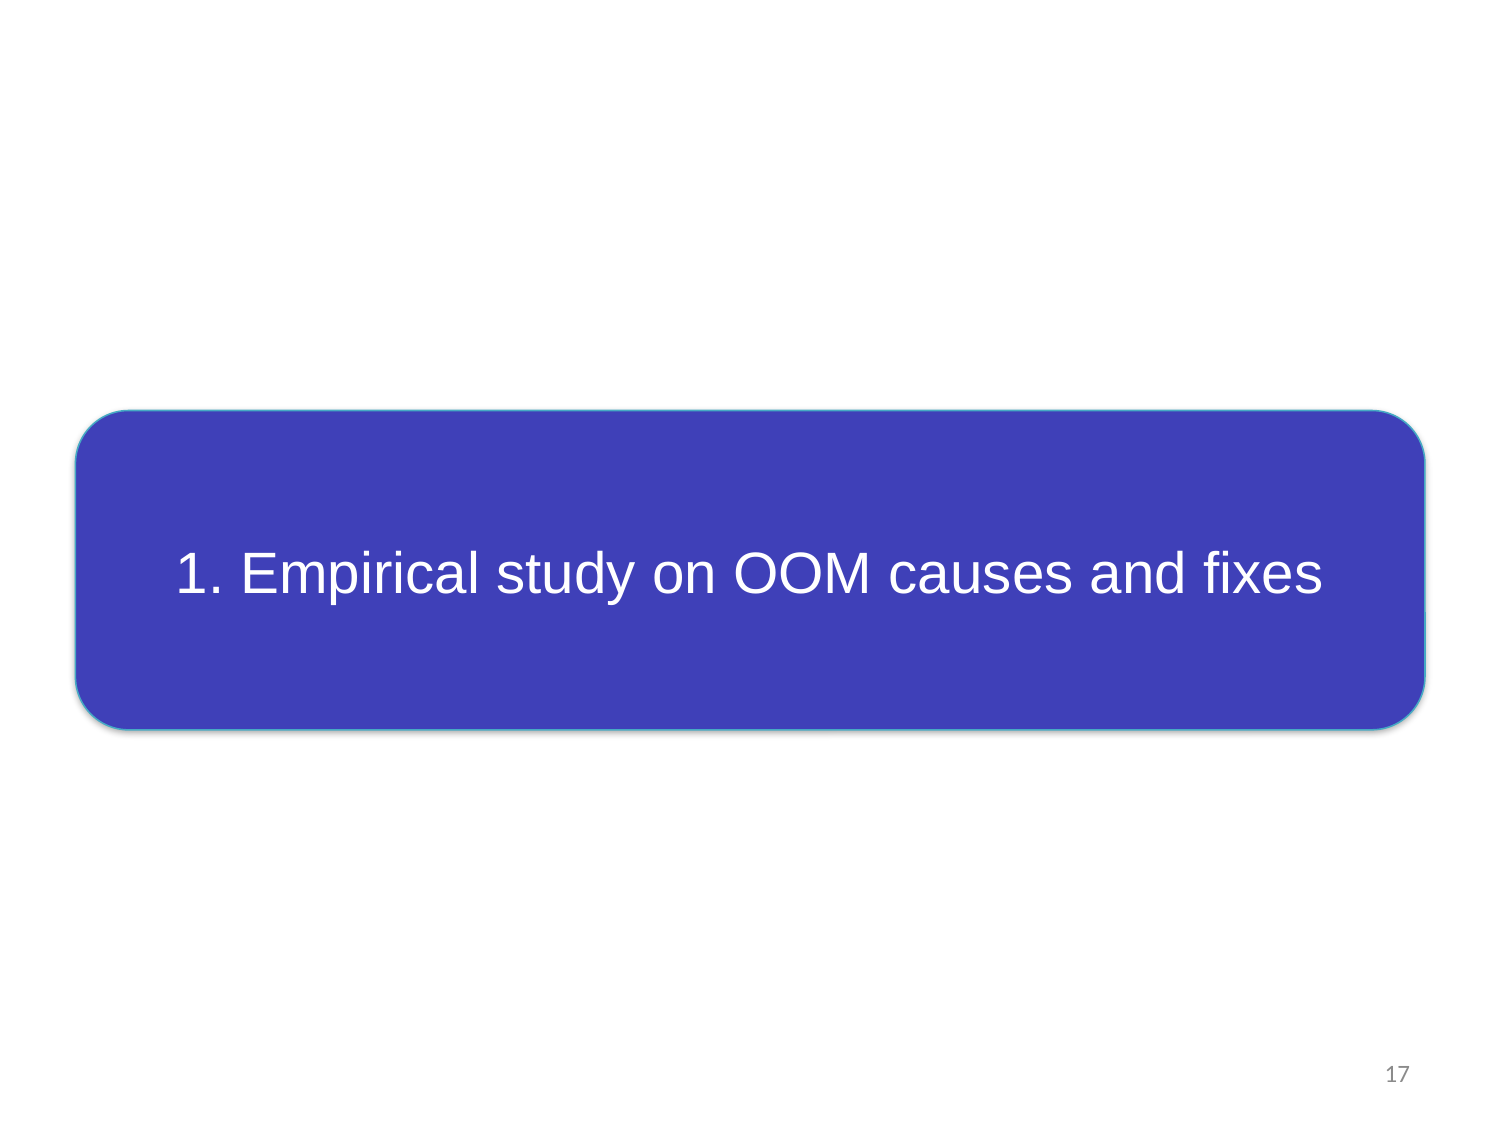

1. Empirical study on OOM causes and fixes

17